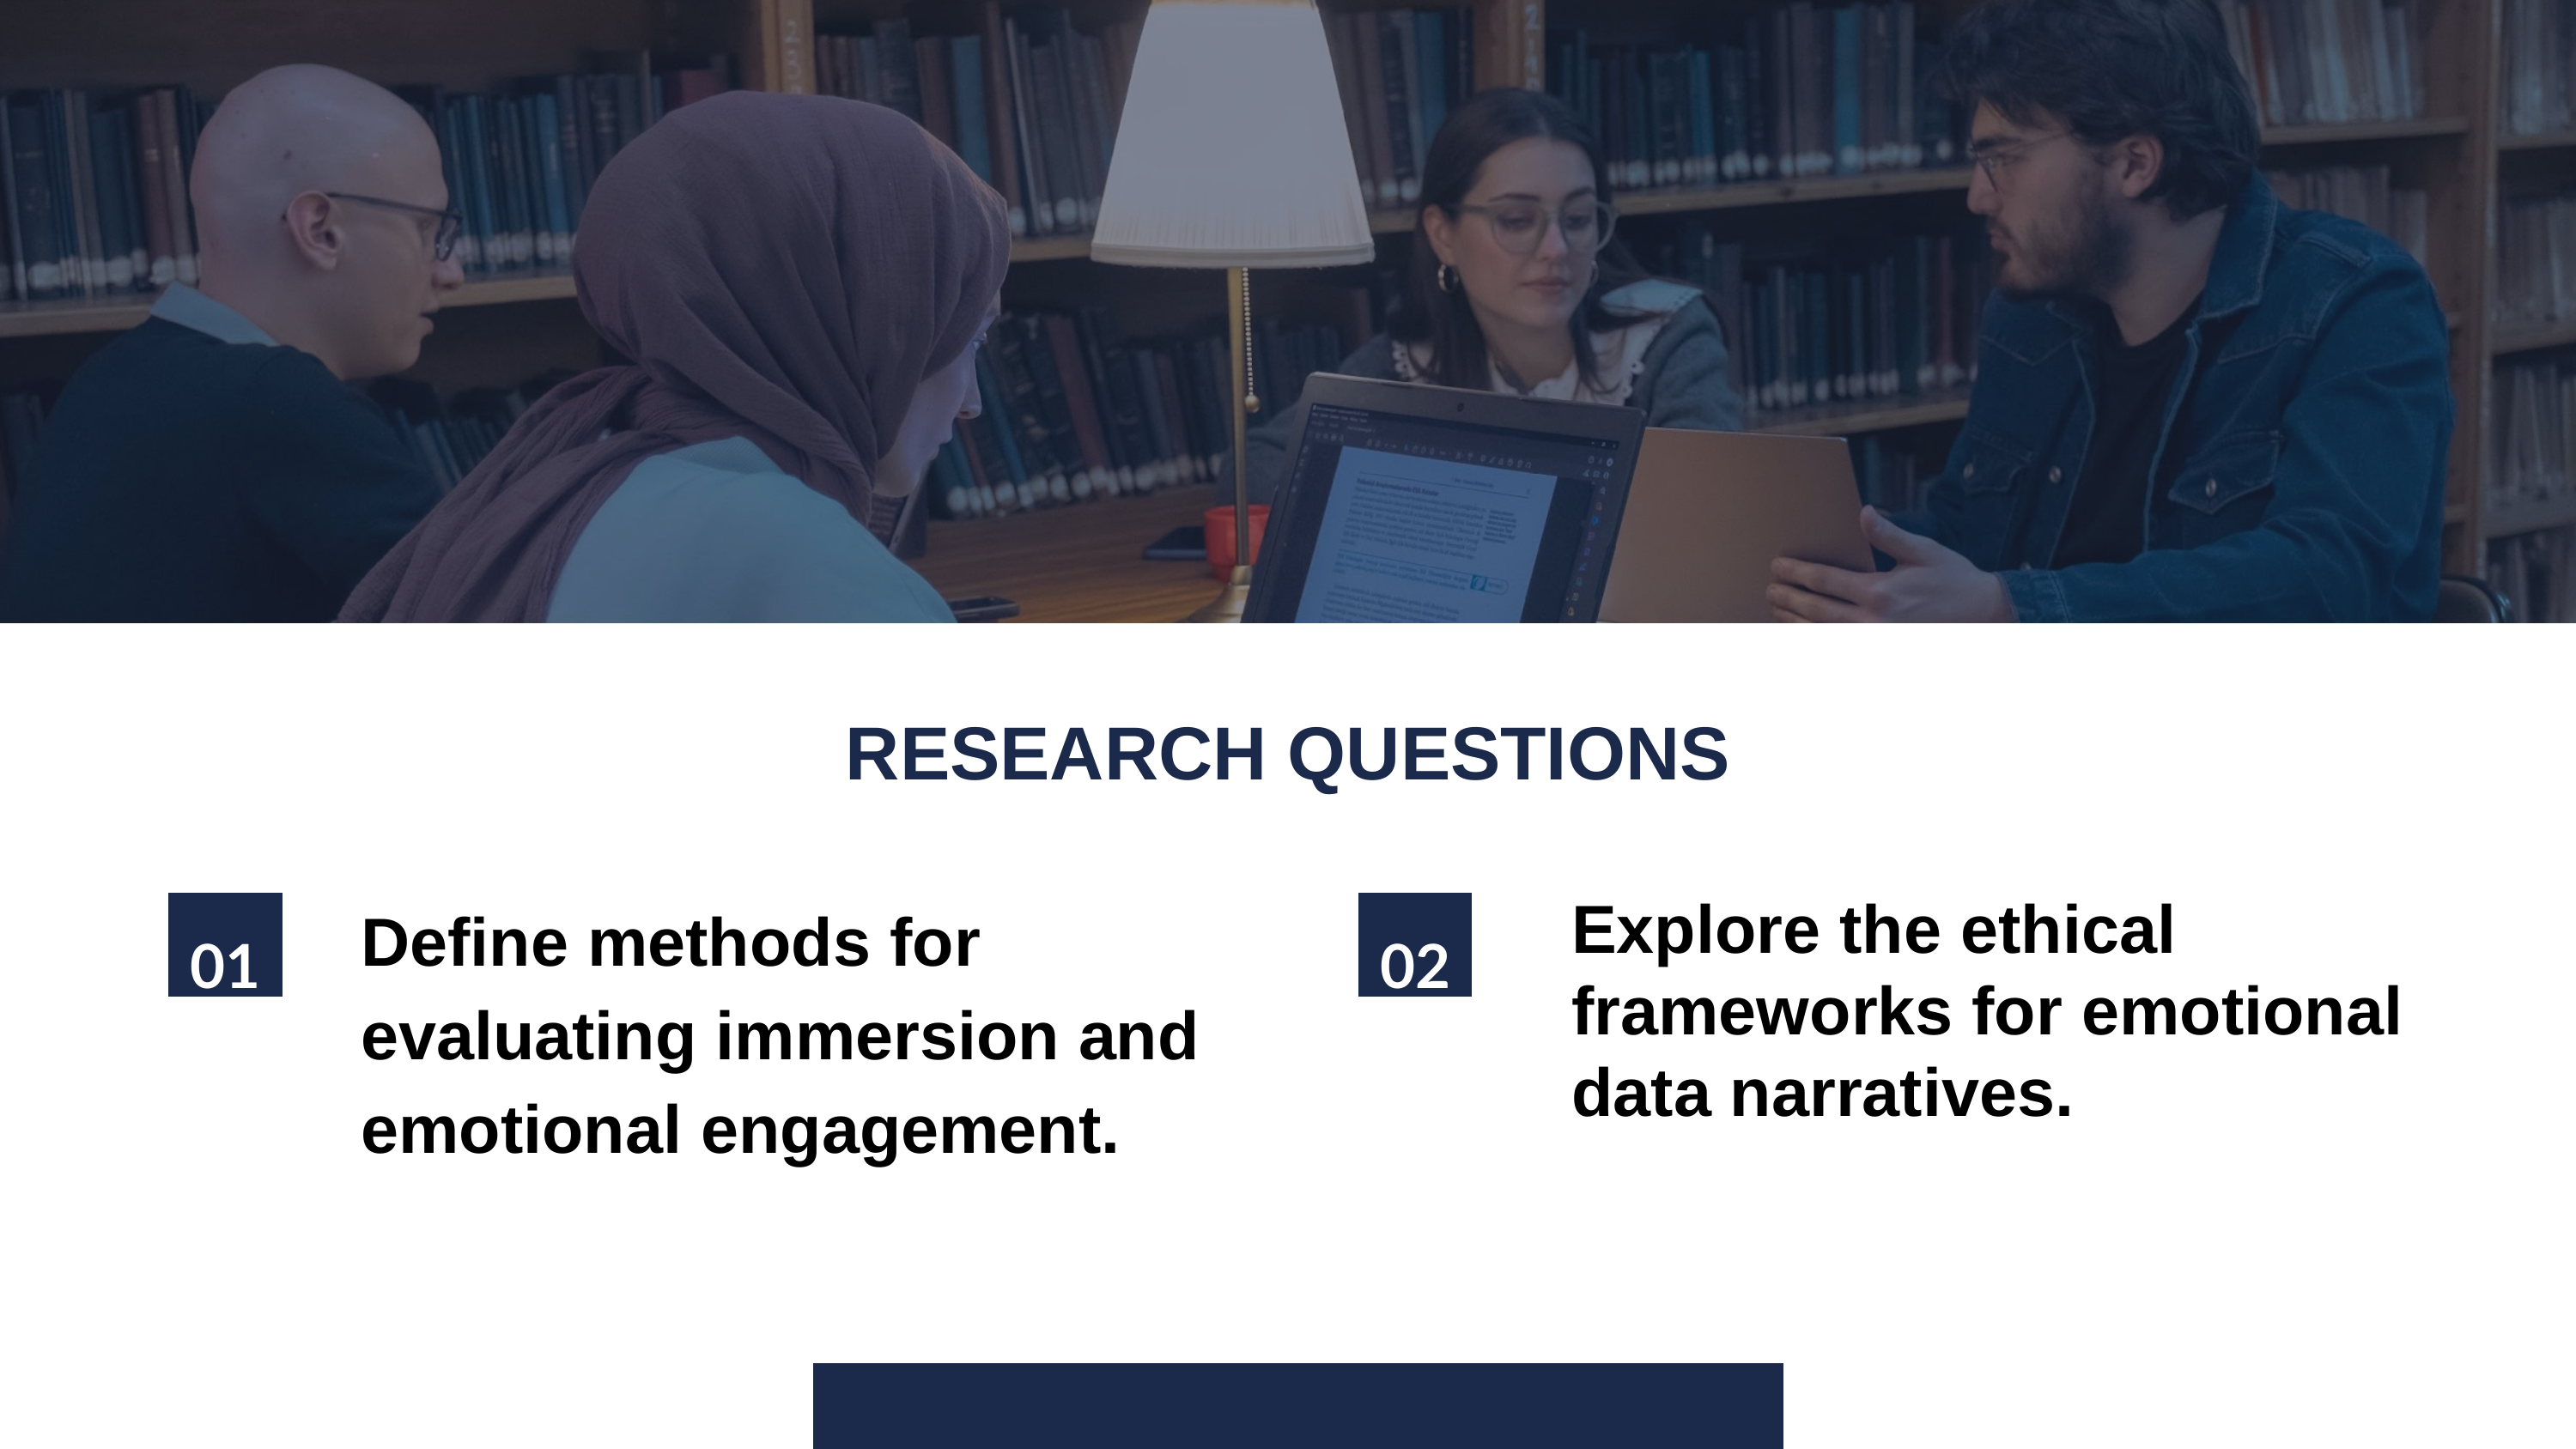

RESEARCH QUESTIONS

Define methods for evaluating immersion and emotional engagement.

Explore the ethical frameworks for emotional data narratives.
01
02